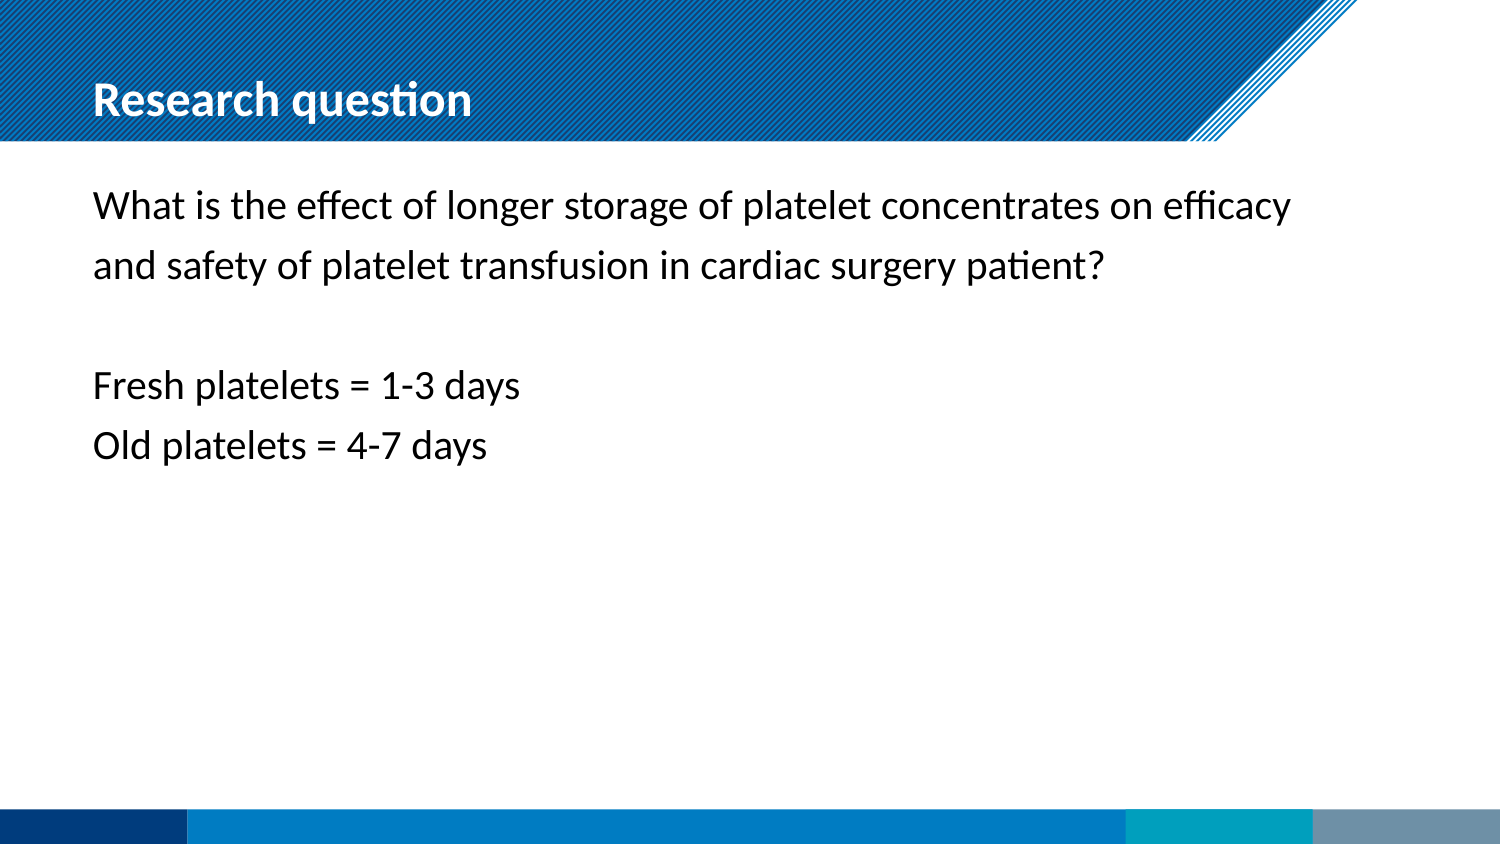

# Research question
What is the effect of longer storage of platelet concentrates on efficacy and safety of platelet transfusion in cardiac surgery patient?

Fresh platelets = 1-3 days
Old platelets = 4-7 days